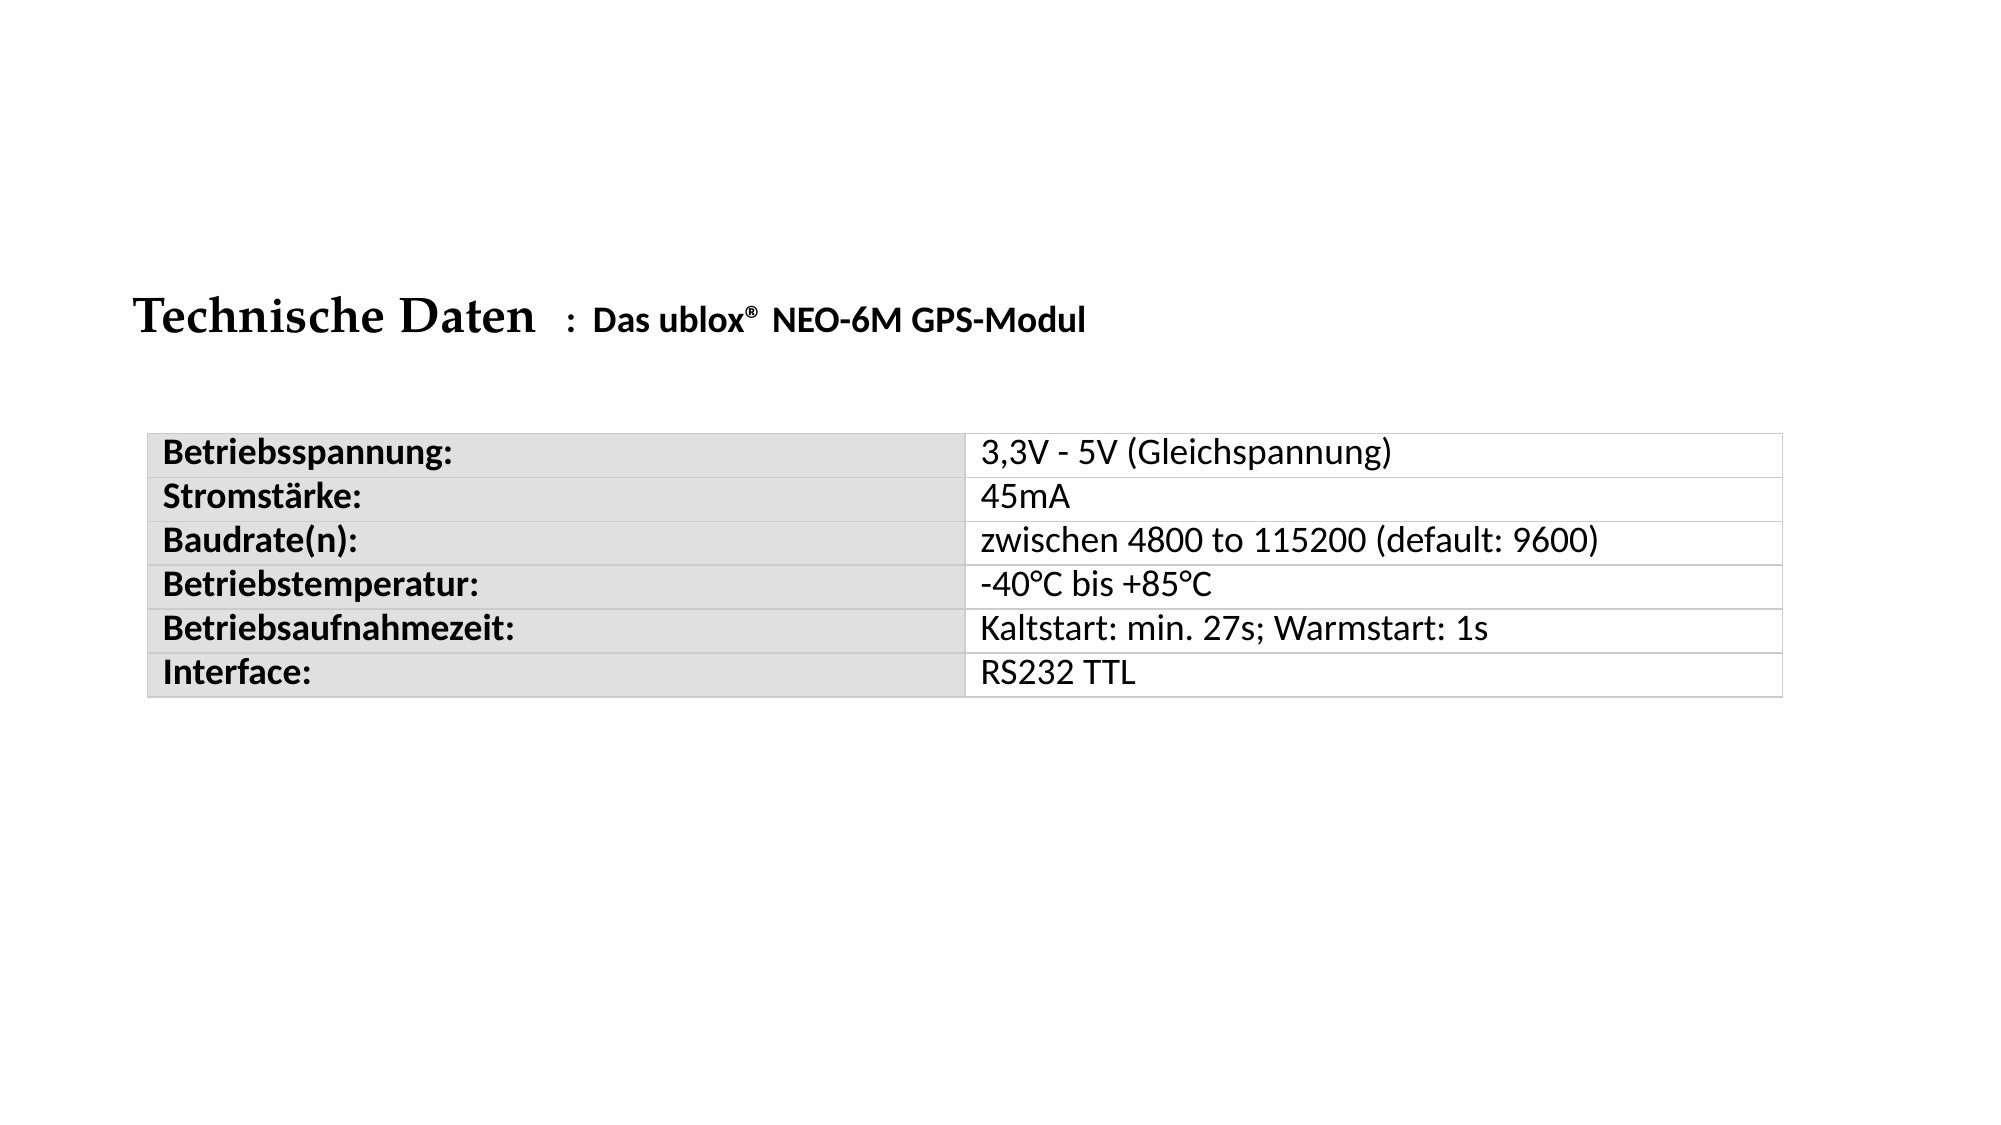

Technische Daten

:  Das ublox® NEO-6M GPS-Modul
| Betriebsspannung: | 3,3V - 5V (Gleichspannung) |
| --- | --- |
| Stromstärke: | 45mA |
| Baudrate(n): | zwischen 4800 to 115200 (default: 9600) |
| Betriebstemperatur: | -40°C bis +85°C |
| Betriebsaufnahmezeit: | Kaltstart: min. 27s; Warmstart: 1s |
| Interface: | RS232 TTL |